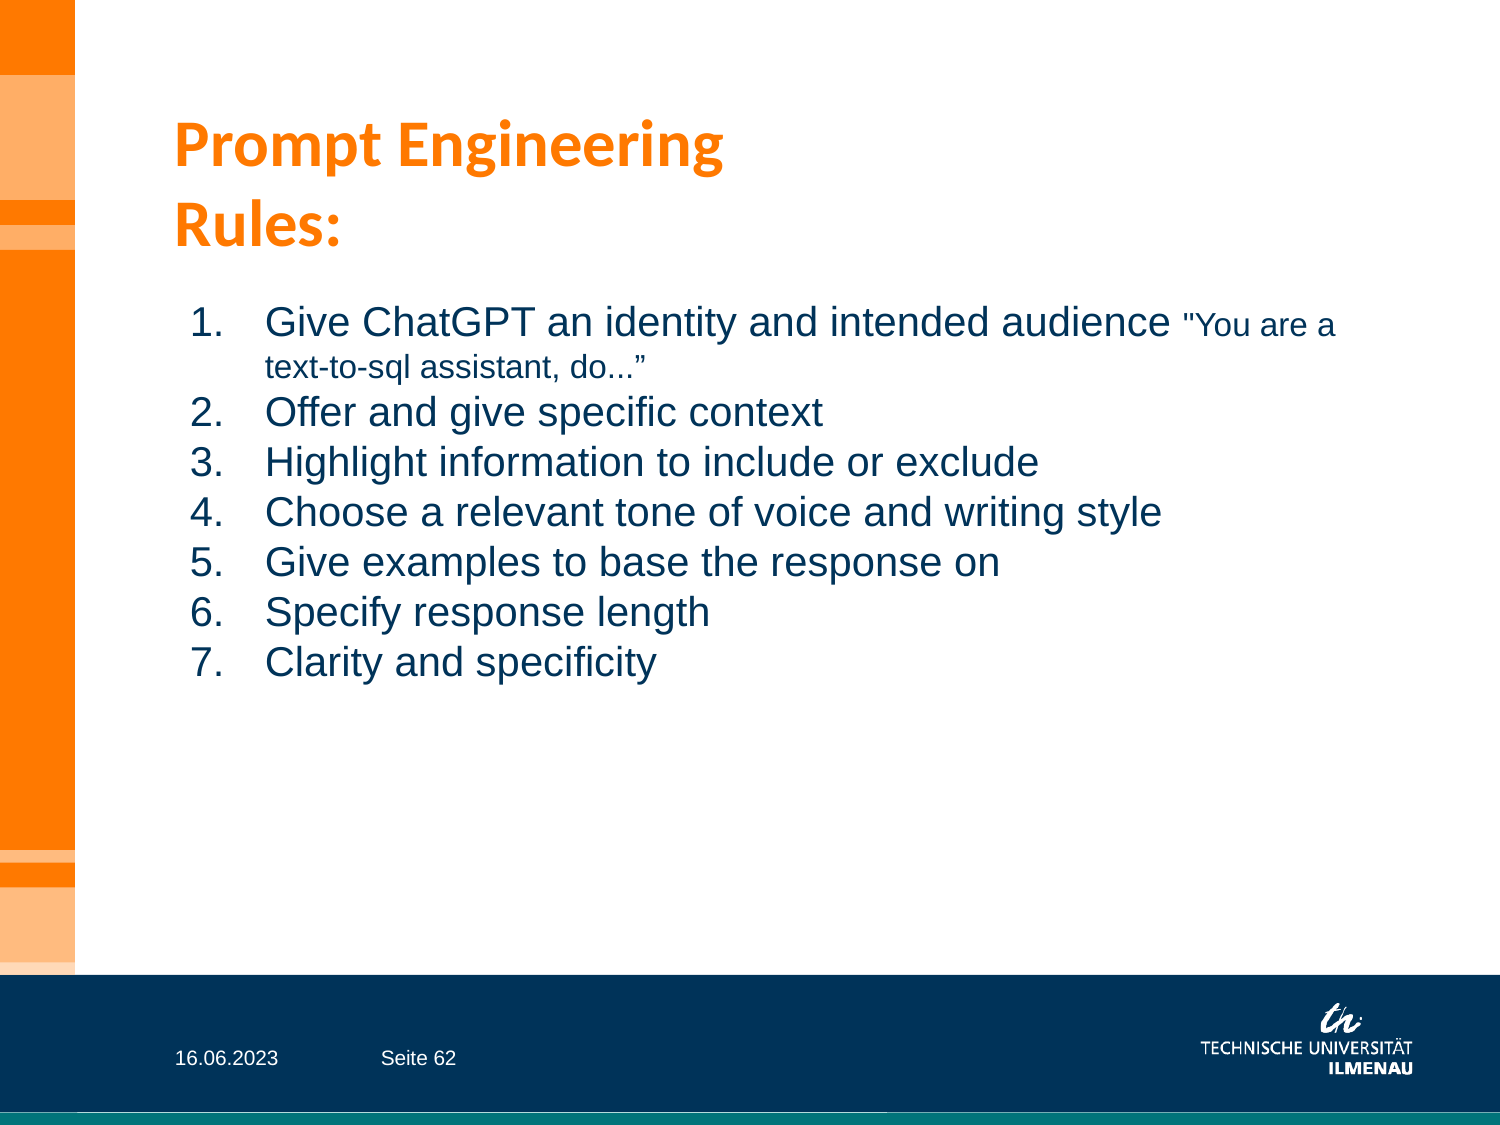

Prompt Engineering
Rules:

Give ChatGPT an identity and intended audience "You are a text-to-sql assistant, do...”
Offer and give specific context
Highlight information to include or exclude
Choose a relevant tone of voice and writing style
Give examples to base the response on
Specify response length
Clarity and specificity

16.06.2023
Seite 62